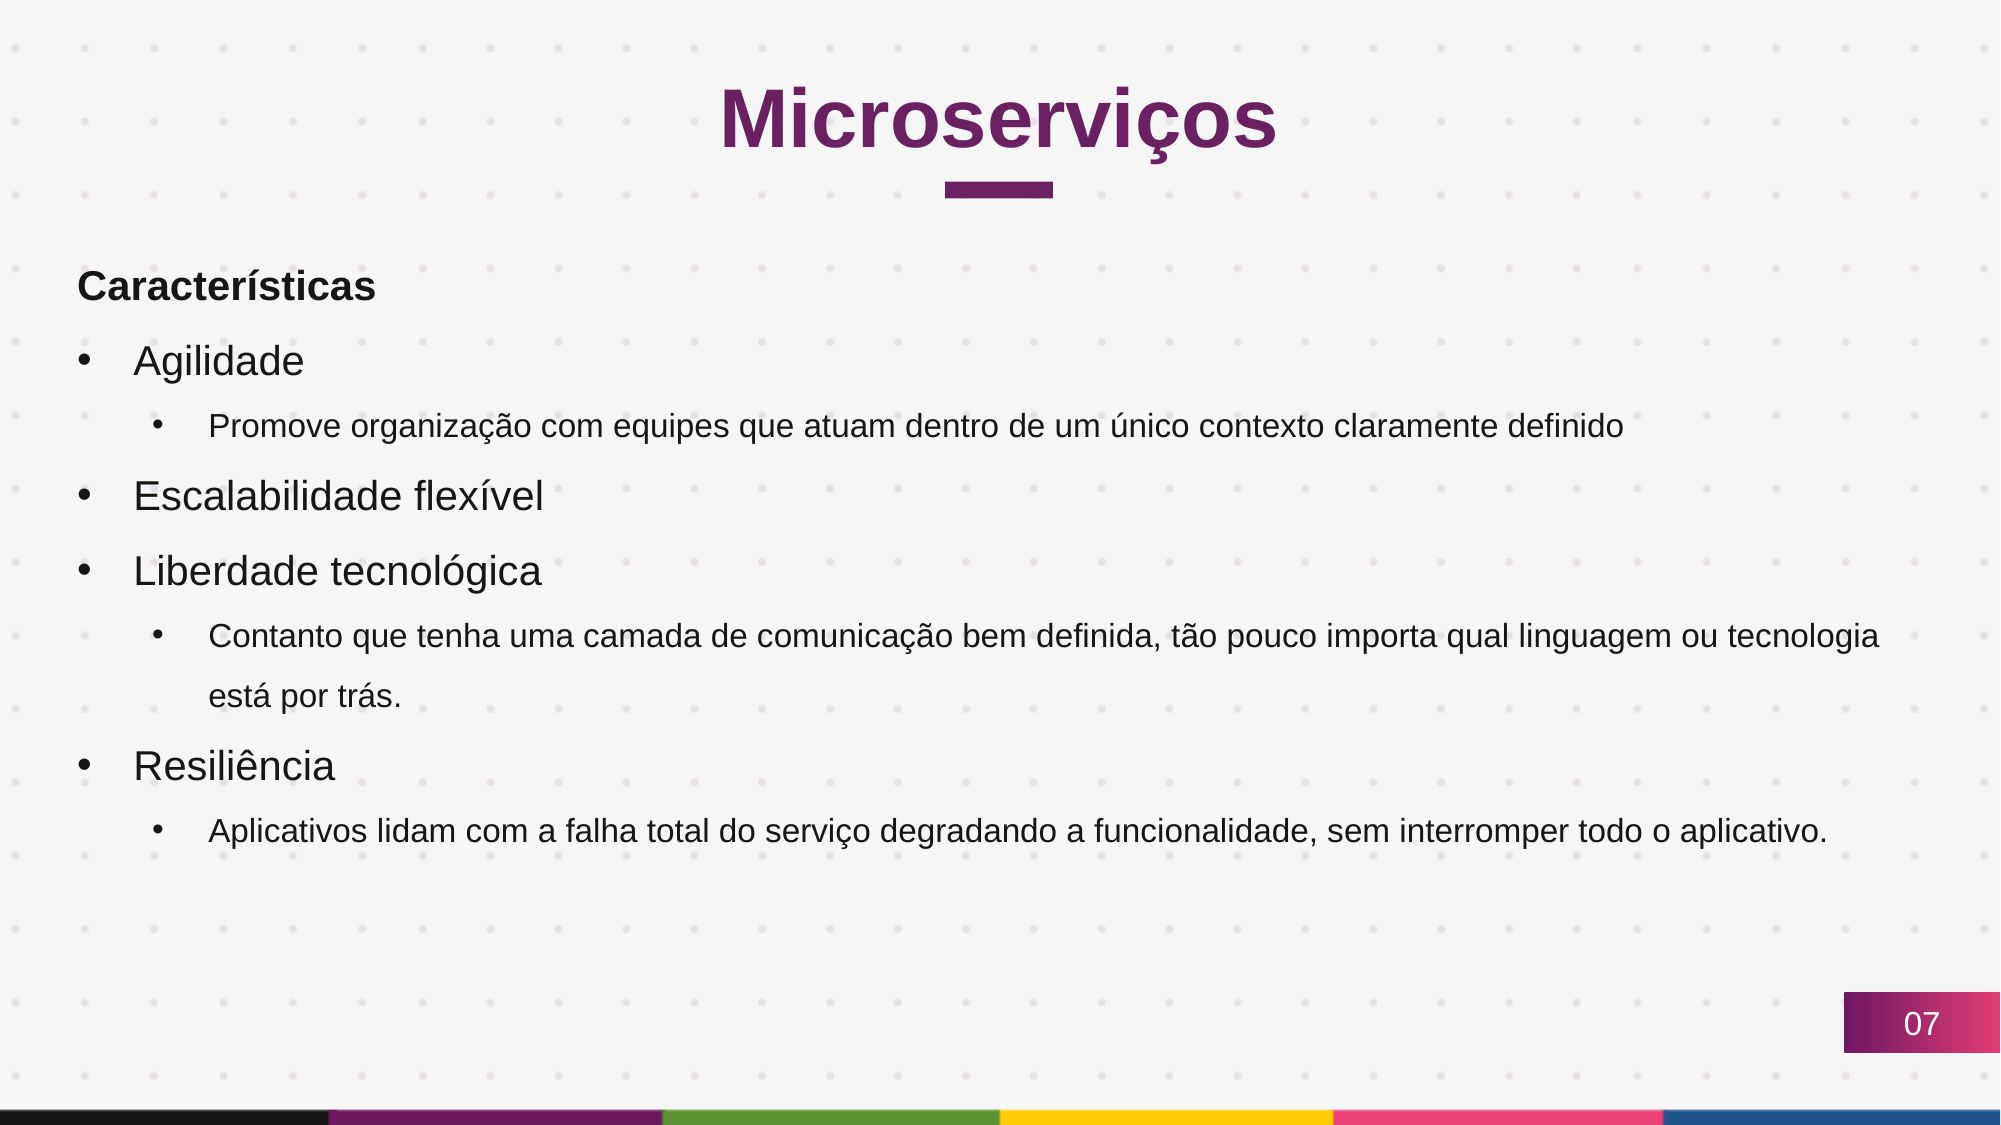

Microserviços

Características
Agilidade
Promove organização com equipes que atuam dentro de um único contexto claramente definido
Escalabilidade flexível
Liberdade tecnológica
Contanto que tenha uma camada de comunicação bem definida, tão pouco importa qual linguagem ou tecnologia está por trás.
Resiliência
Aplicativos lidam com a falha total do serviço degradando a funcionalidade, sem interromper todo o aplicativo.
07